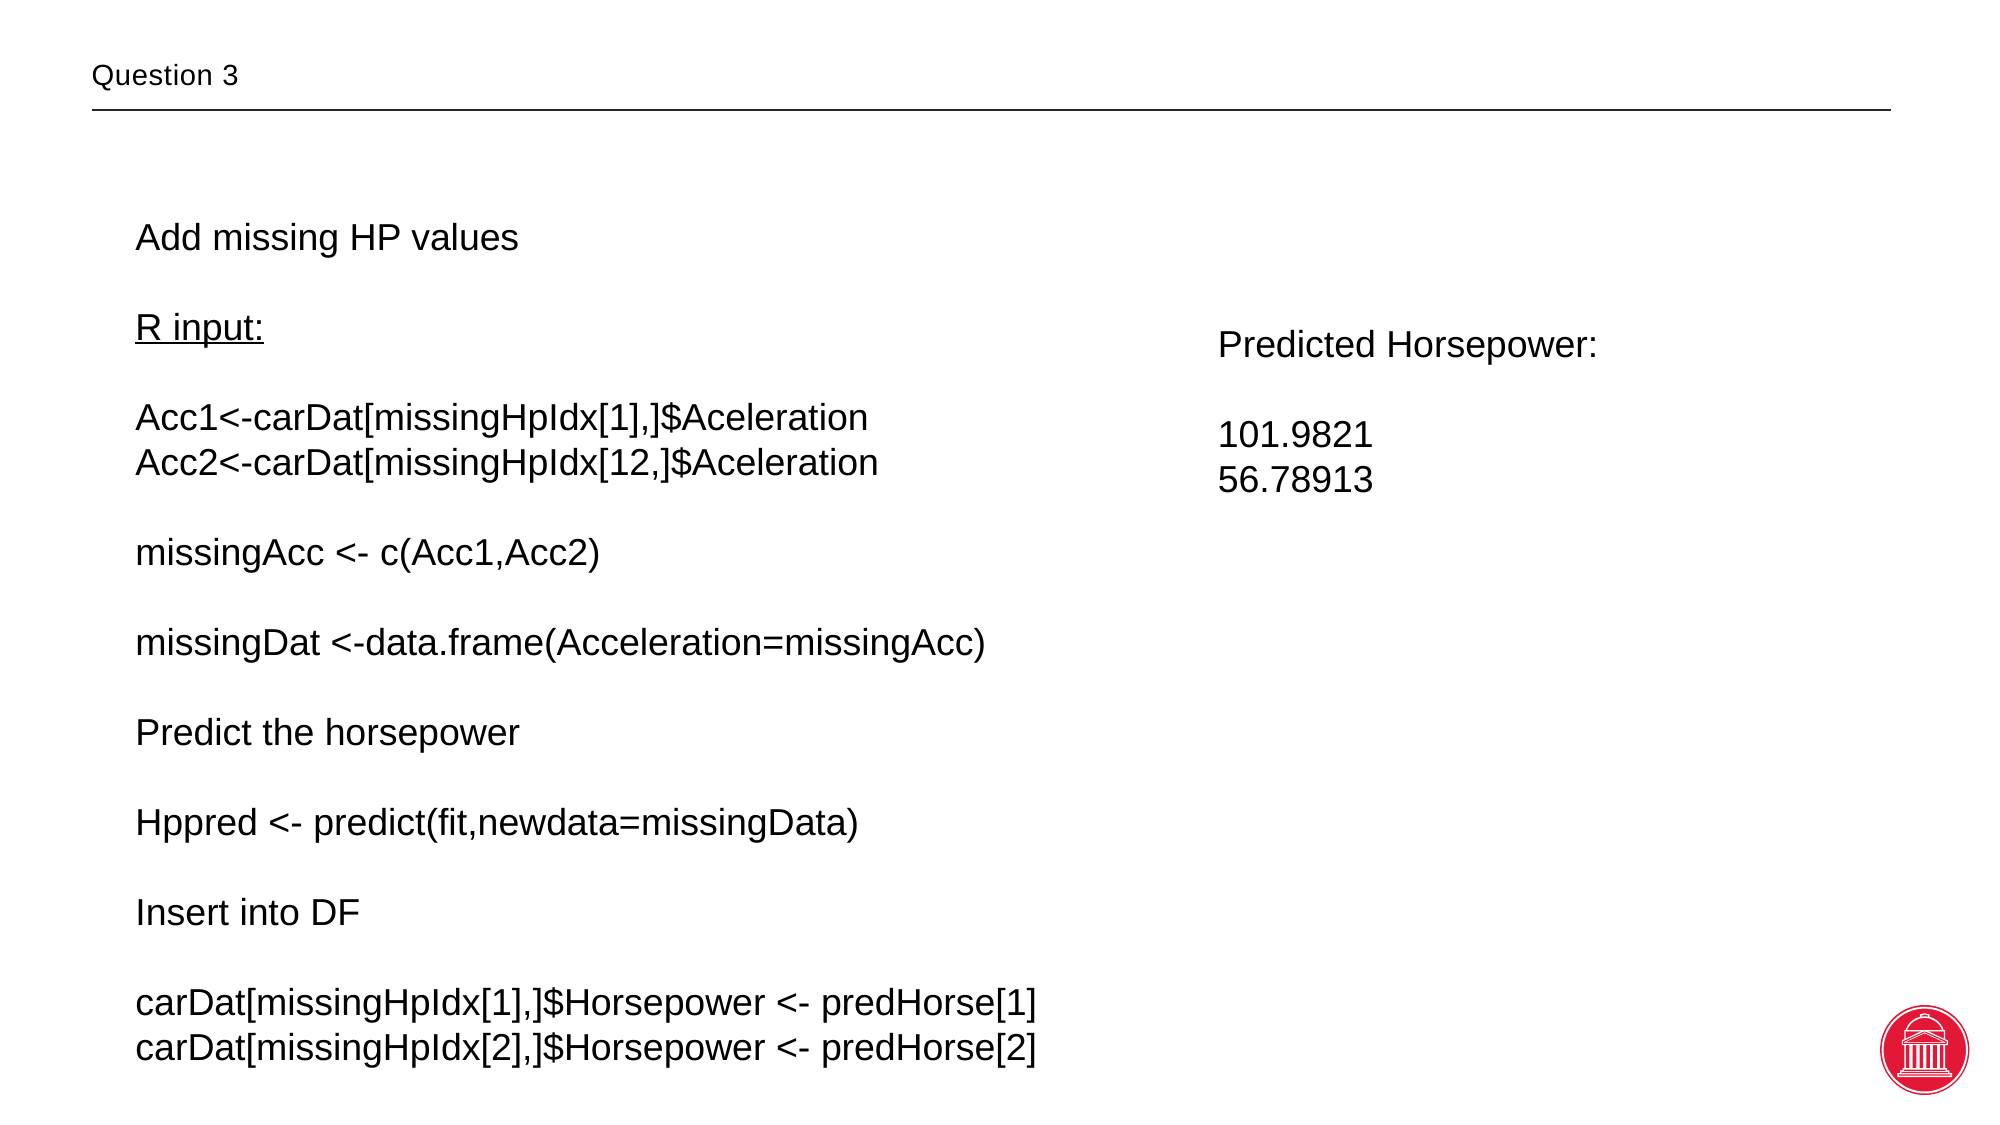

# Question 3
Add missing HP values

R input:

Acc1<-carDat[missingHpIdx[1],]$Aceleration
Acc2<-carDat[missingHpIdx[12,]$Aceleration

missingAcc <- c(Acc1,Acc2)

missingDat <-data.frame(Acceleration=missingAcc)

Predict the horsepower

Hppred <- predict(fit,newdata=missingData)

Insert into DF

carDat[missingHpIdx[1],]$Horsepower <- predHorse[1]
carDat[missingHpIdx[2],]$Horsepower <- predHorse[2]
Predicted Horsepower:

101.9821
56.78913